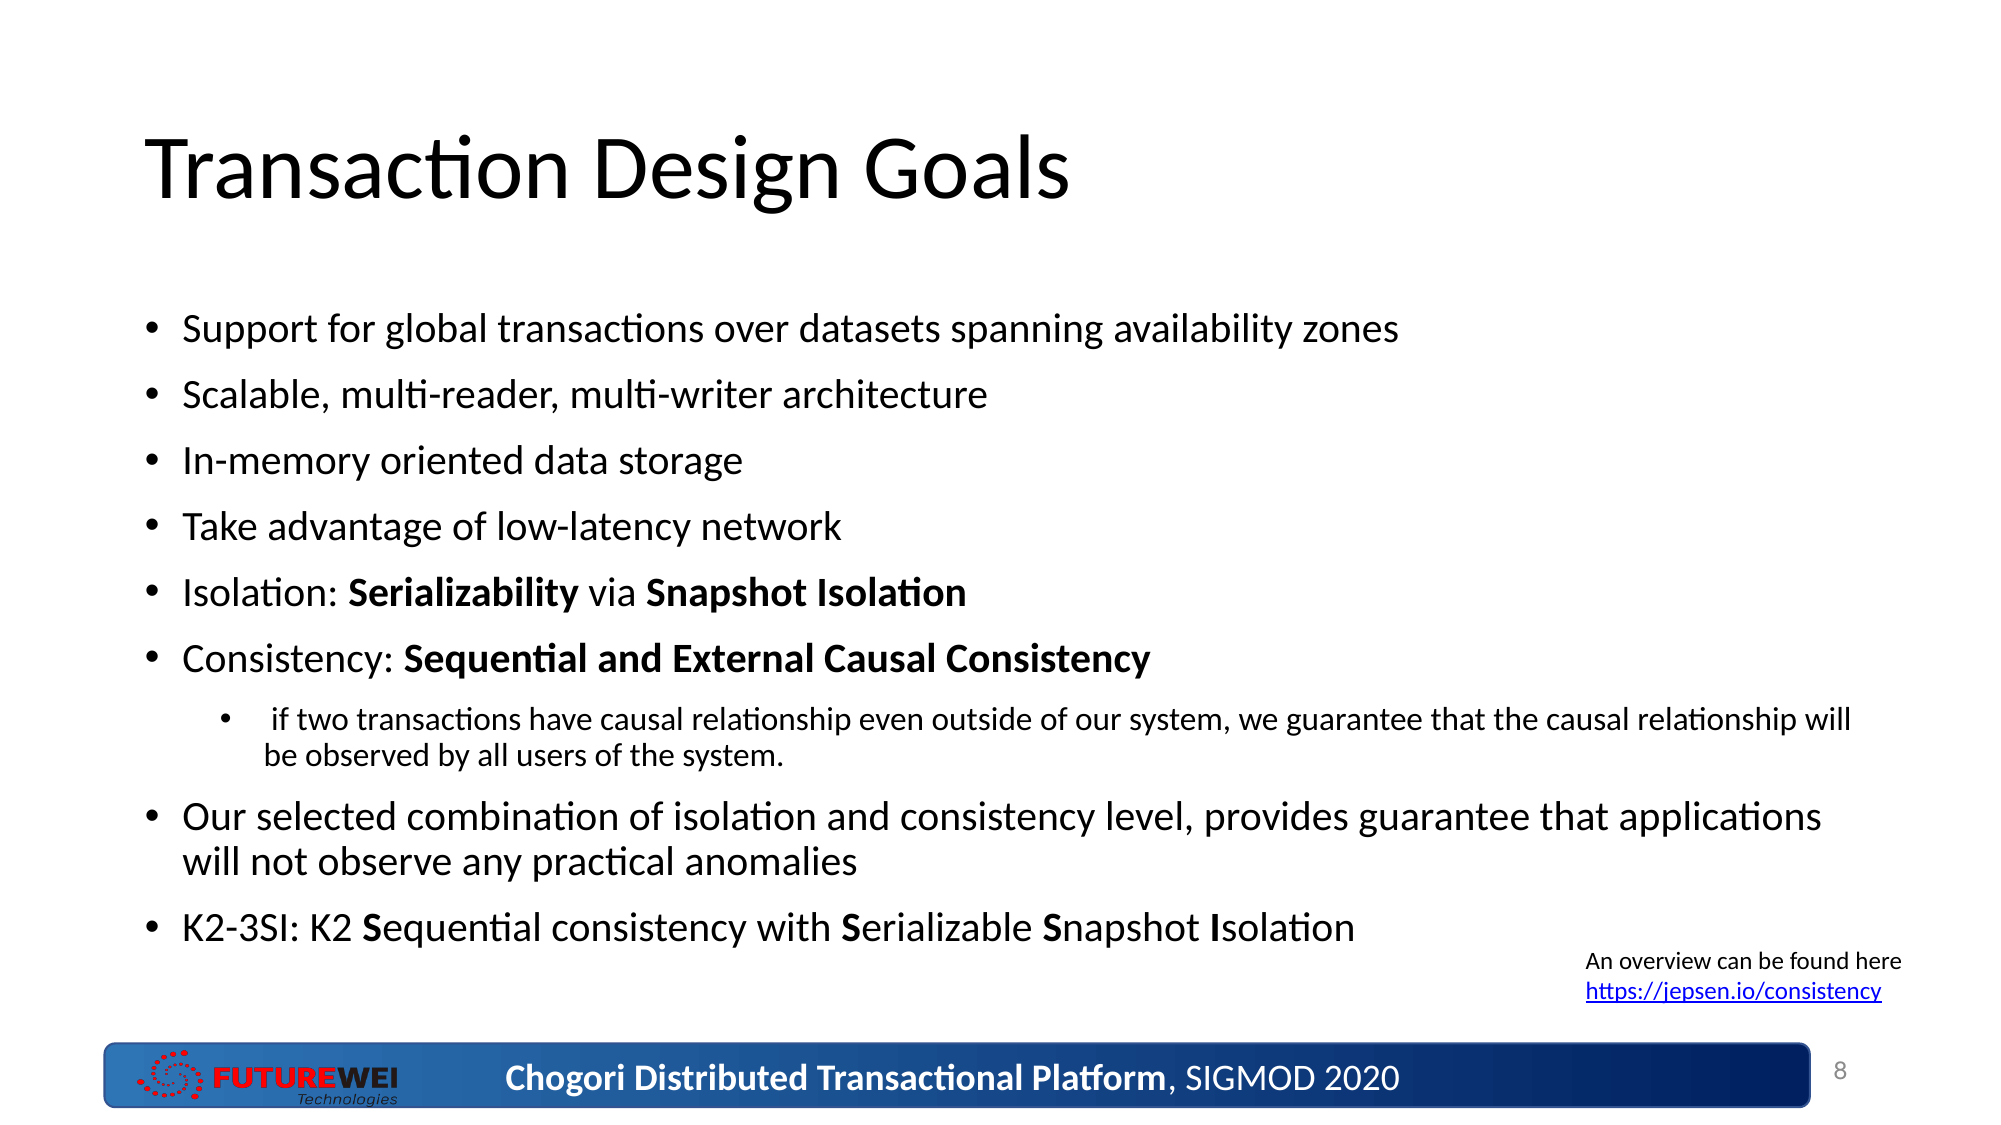

# Transaction Design Goals
Support for global transactions over datasets spanning availability zones
Scalable, multi-reader, multi-writer architecture
In-memory oriented data storage
Take advantage of low-latency network
Isolation: Serializability via Snapshot Isolation
Consistency: Sequential and External Causal Consistency
 if two transactions have causal relationship even outside of our system, we guarantee that the causal relationship will be observed by all users of the system.
Our selected combination of isolation and consistency level, provides guarantee that applications will not observe any practical anomalies
K2-3SI: K2 Sequential consistency with Serializable Snapshot Isolation
An overview can be found here https://jepsen.io/consistency

8